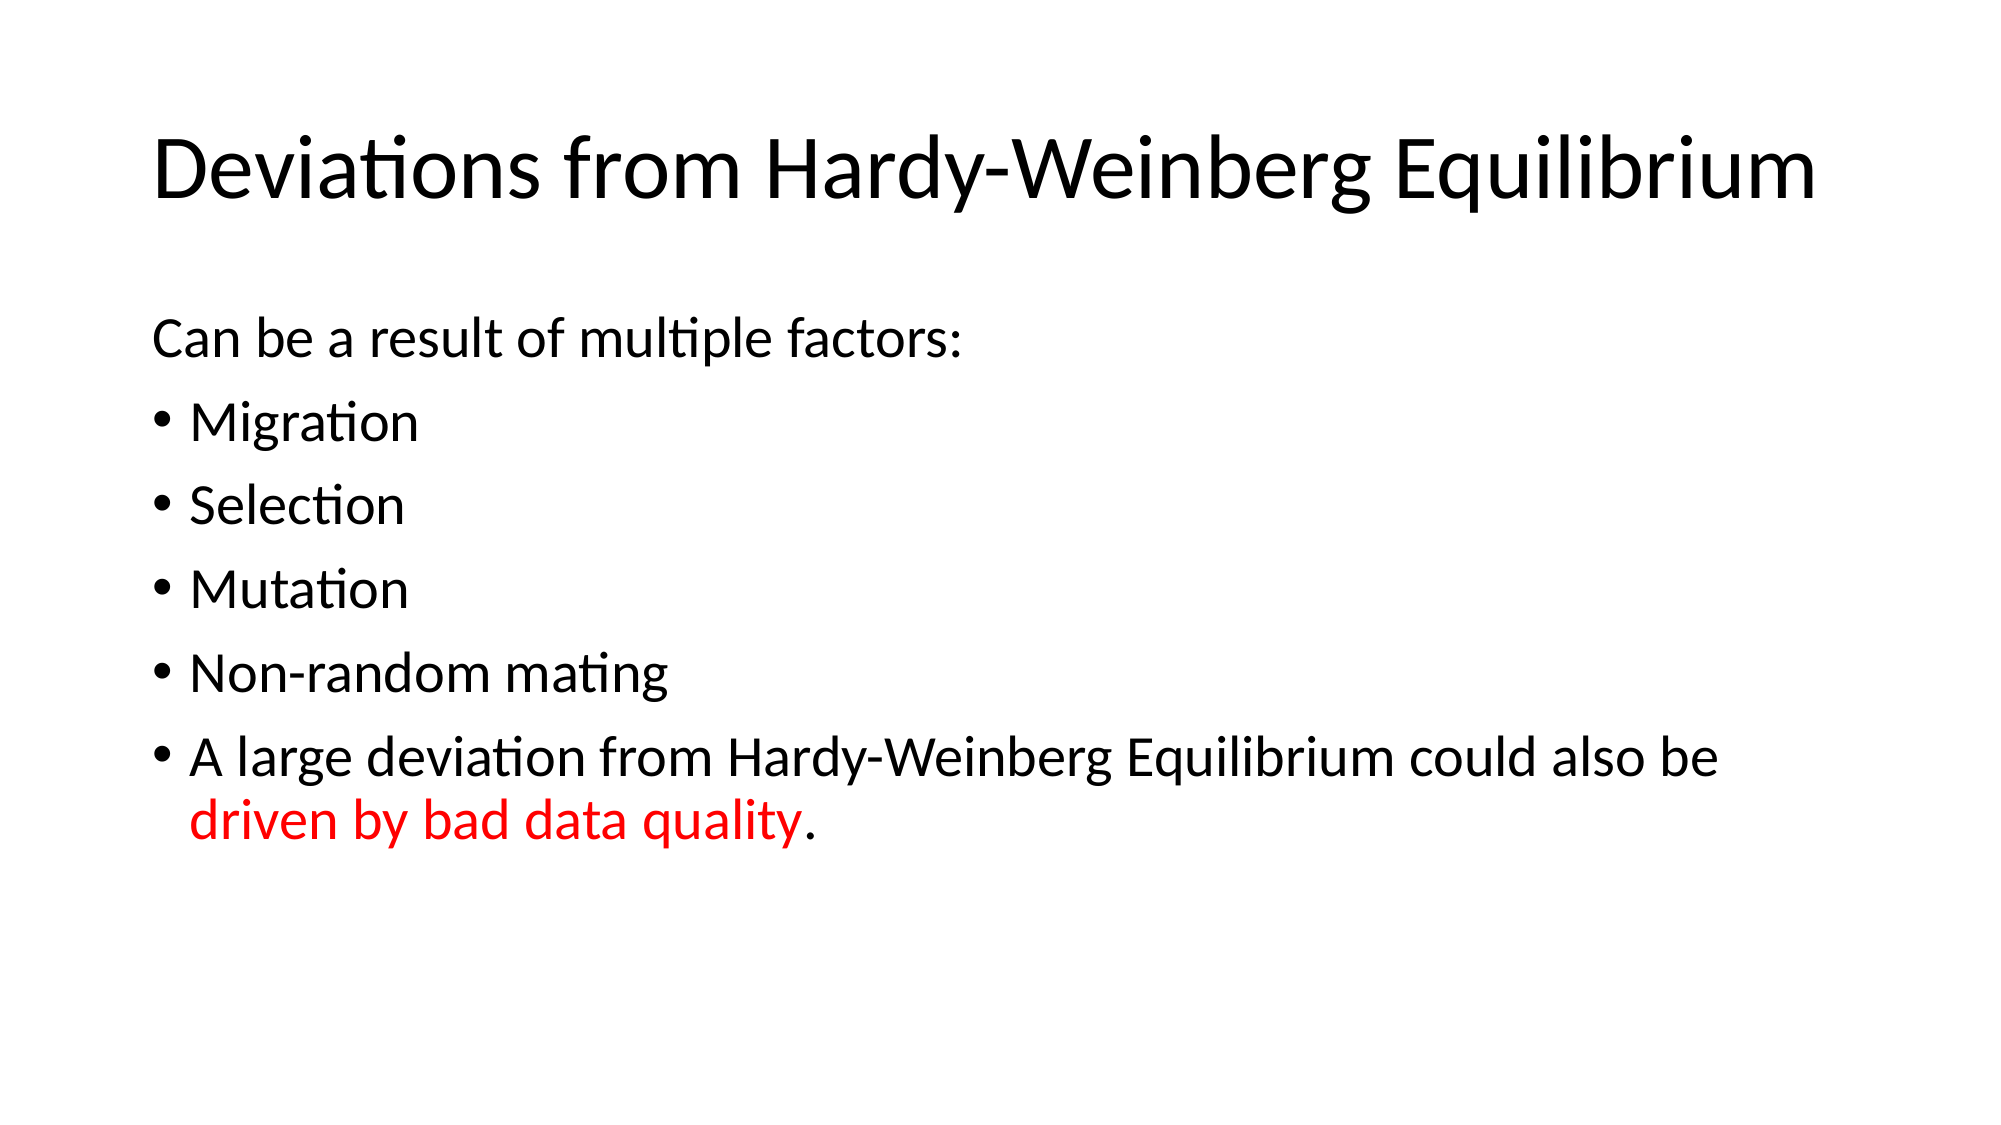

# Deviations from Hardy-Weinberg Equilibrium
Can be a result of multiple factors:
Migration
Selection
Mutation
Non-random mating
A large deviation from Hardy-Weinberg Equilibrium could also be driven by bad data quality.